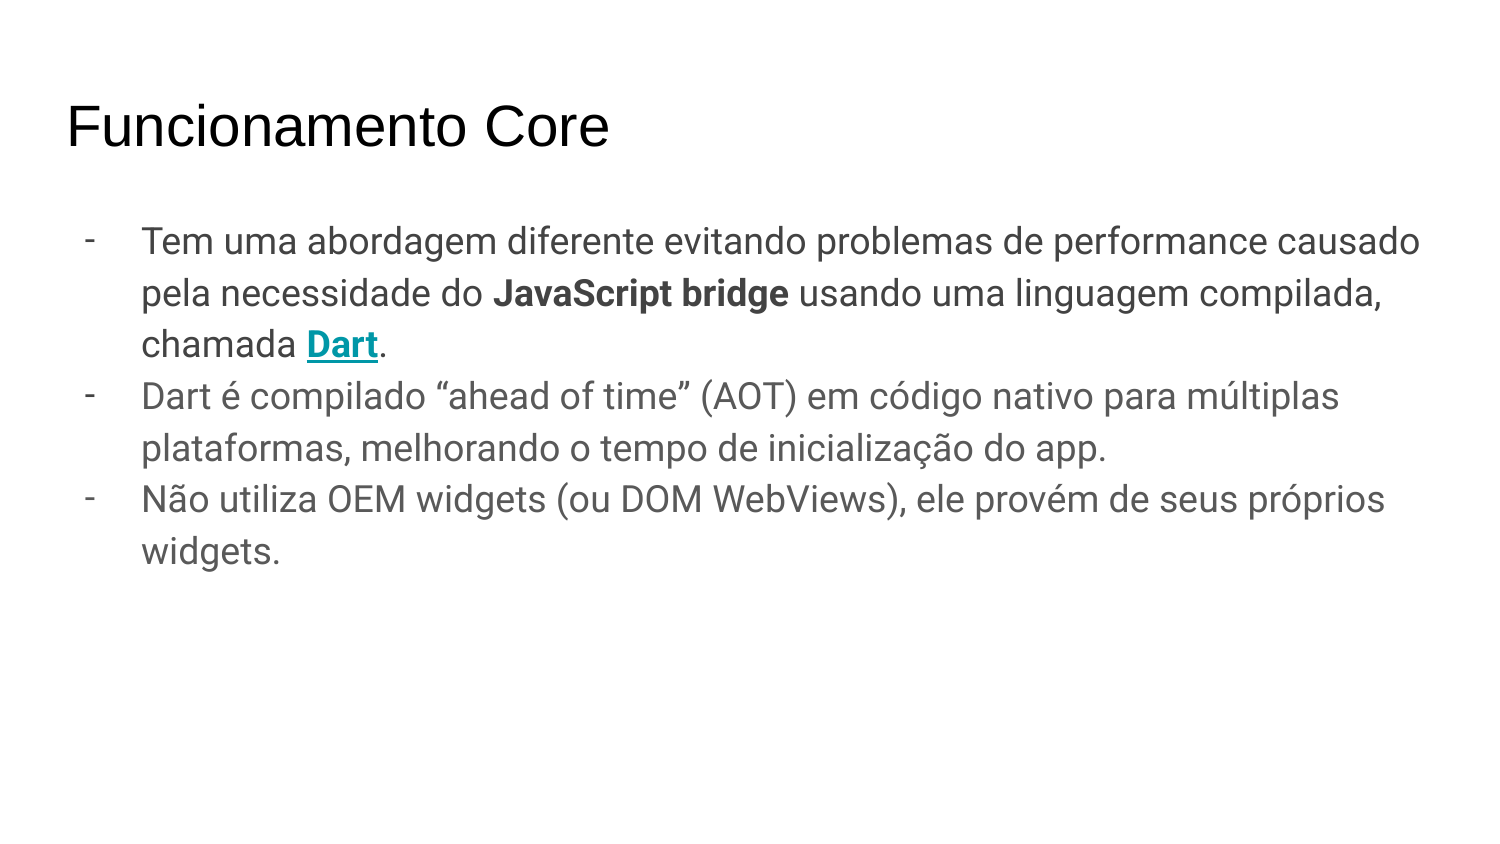

# Funcionamento Core
Tem uma abordagem diferente evitando problemas de performance causado pela necessidade do JavaScript bridge usando uma linguagem compilada, chamada Dart.
Dart é compilado “ahead of time” (AOT) em código nativo para múltiplas plataformas, melhorando o tempo de inicialização do app.
Não utiliza OEM widgets (ou DOM WebViews), ele provém de seus próprios widgets.